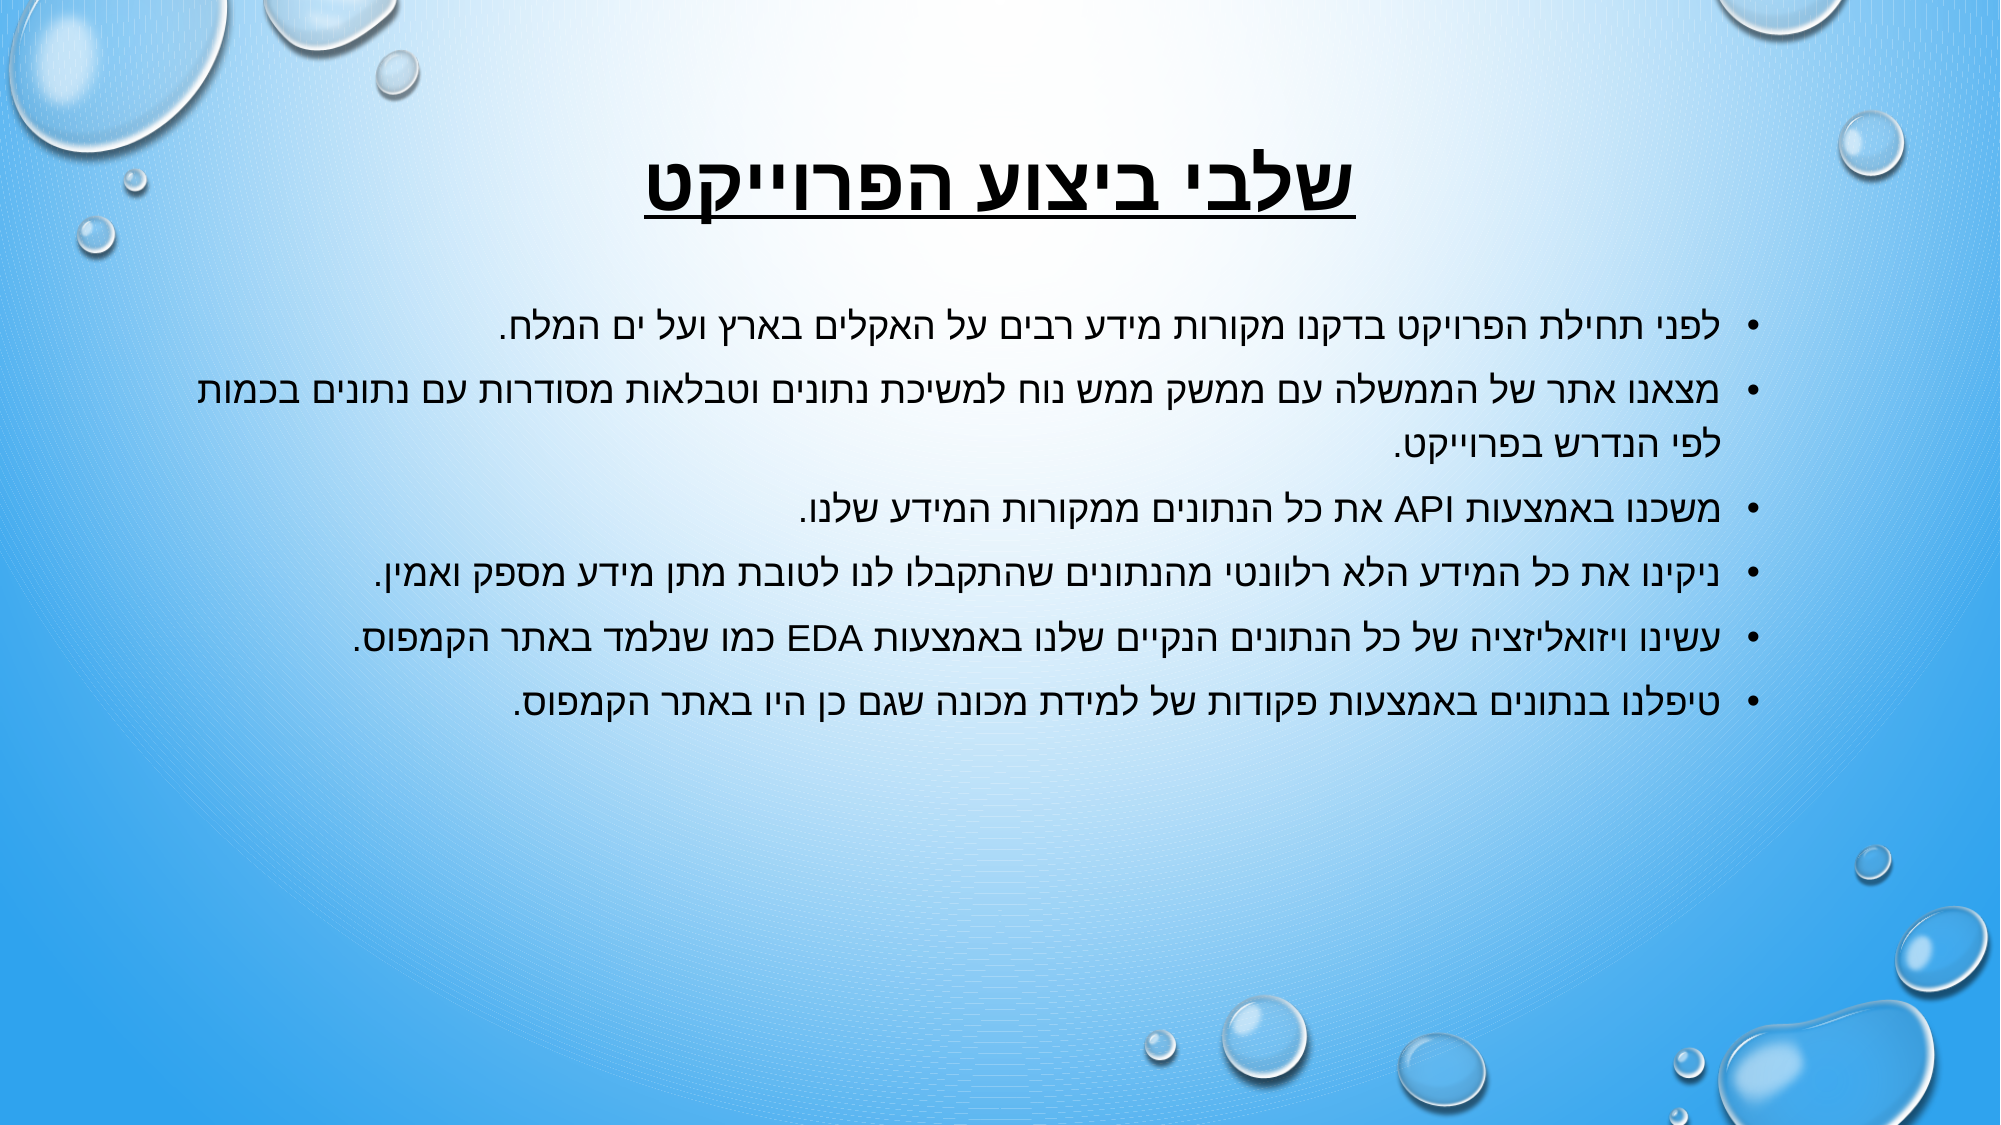

# שלבי ביצוע הפרוייקט
לפני תחילת הפרויקט בדקנו מקורות מידע רבים על האקלים בארץ ועל ים המלח.
מצאנו אתר של הממשלה עם ממשק ממש נוח למשיכת נתונים וטבלאות מסודרות עם נתונים בכמות לפי הנדרש בפרוייקט.
משכנו באמצעות API את כל הנתונים ממקורות המידע שלנו.
ניקינו את כל המידע הלא רלוונטי מהנתונים שהתקבלו לנו לטובת מתן מידע מספק ואמין.
עשינו ויזואליזציה של כל הנתונים הנקיים שלנו באמצעות EDA כמו שנלמד באתר הקמפוס.
טיפלנו בנתונים באמצעות פקודות של למידת מכונה שגם כן היו באתר הקמפוס.